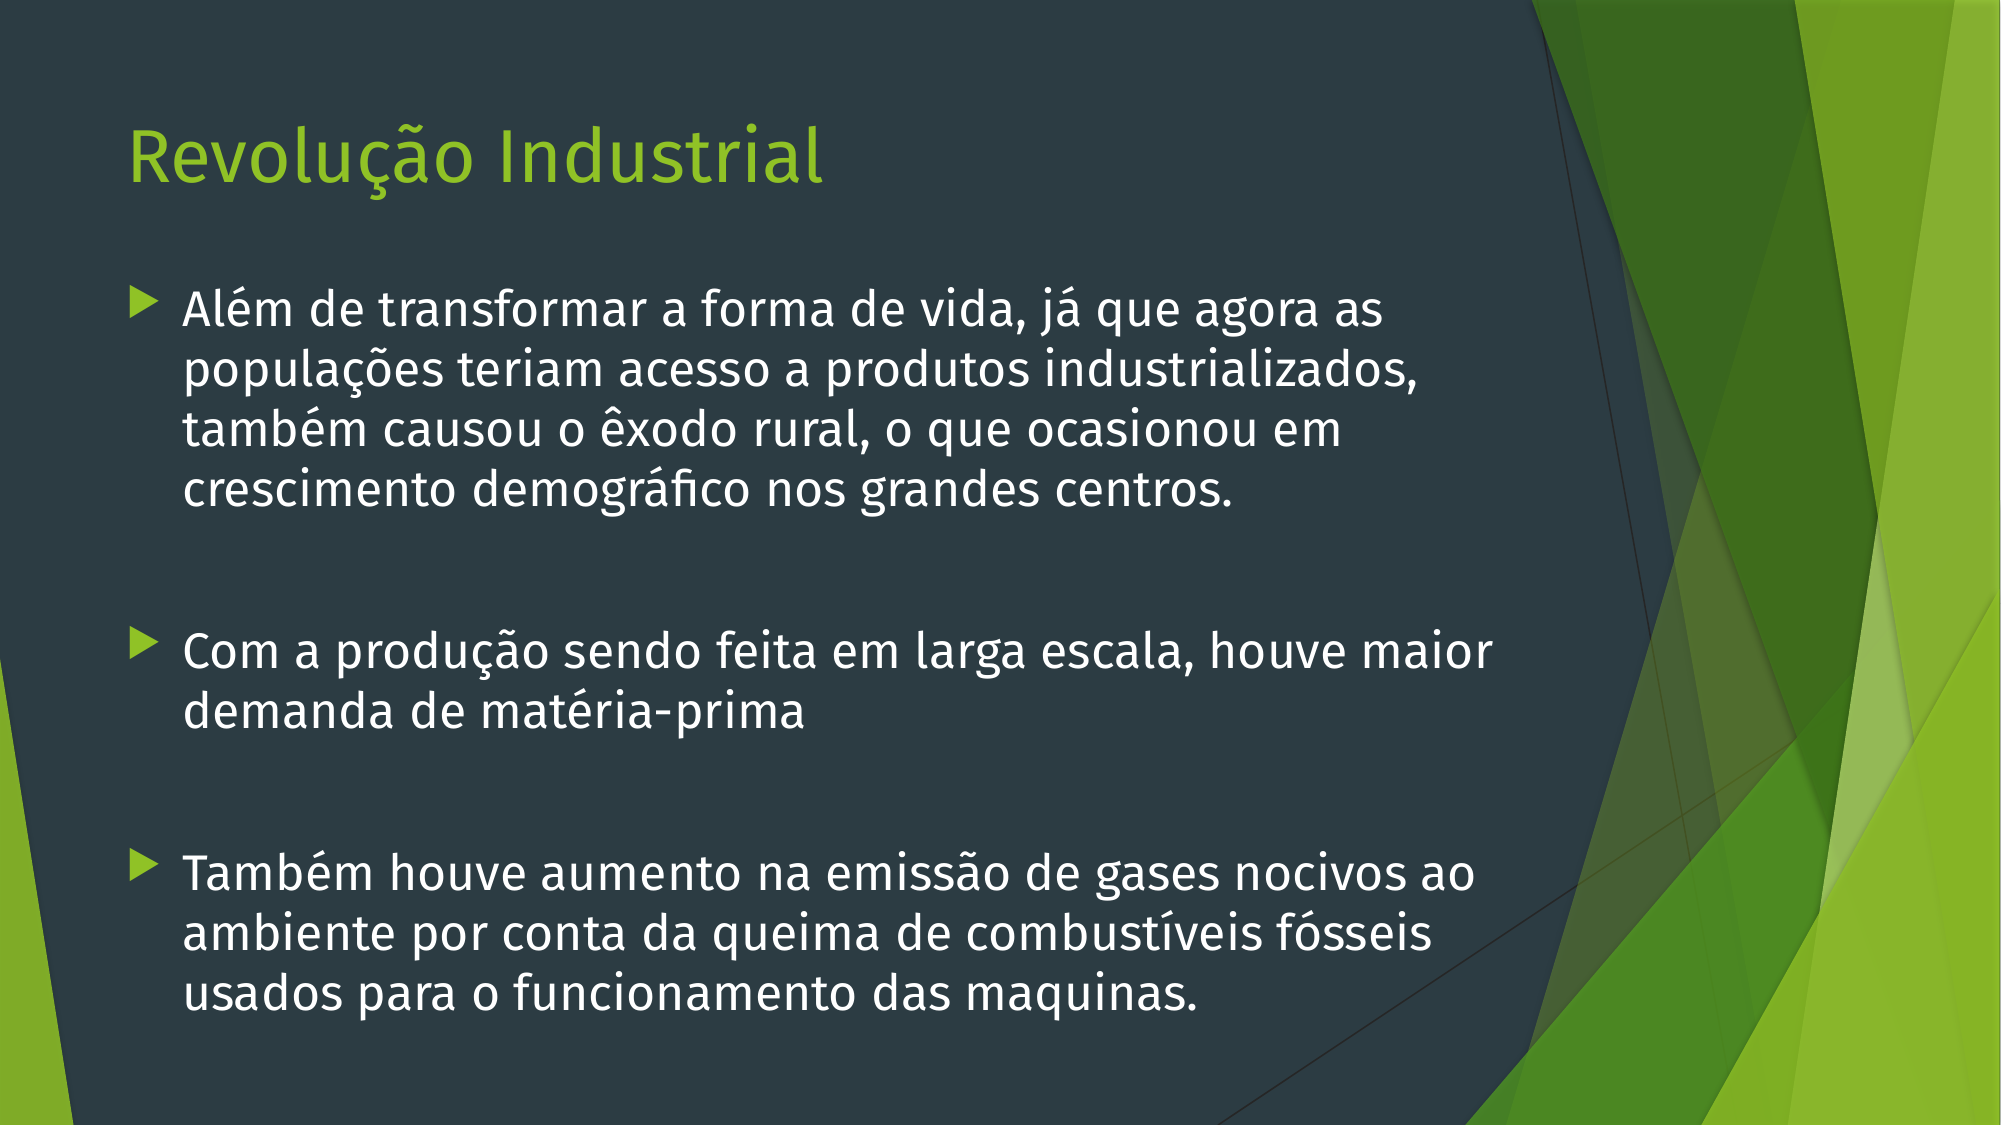

# Revolução Industrial
Além de transformar a forma de vida, já que agora as populações teriam acesso a produtos industrializados, também causou o êxodo rural, o que ocasionou em crescimento demográfico nos grandes centros.

Com a produção sendo feita em larga escala, houve maior demanda de matéria-prima

Também houve aumento na emissão de gases nocivos ao ambiente por conta da queima de combustíveis fósseis usados para o funcionamento das maquinas.